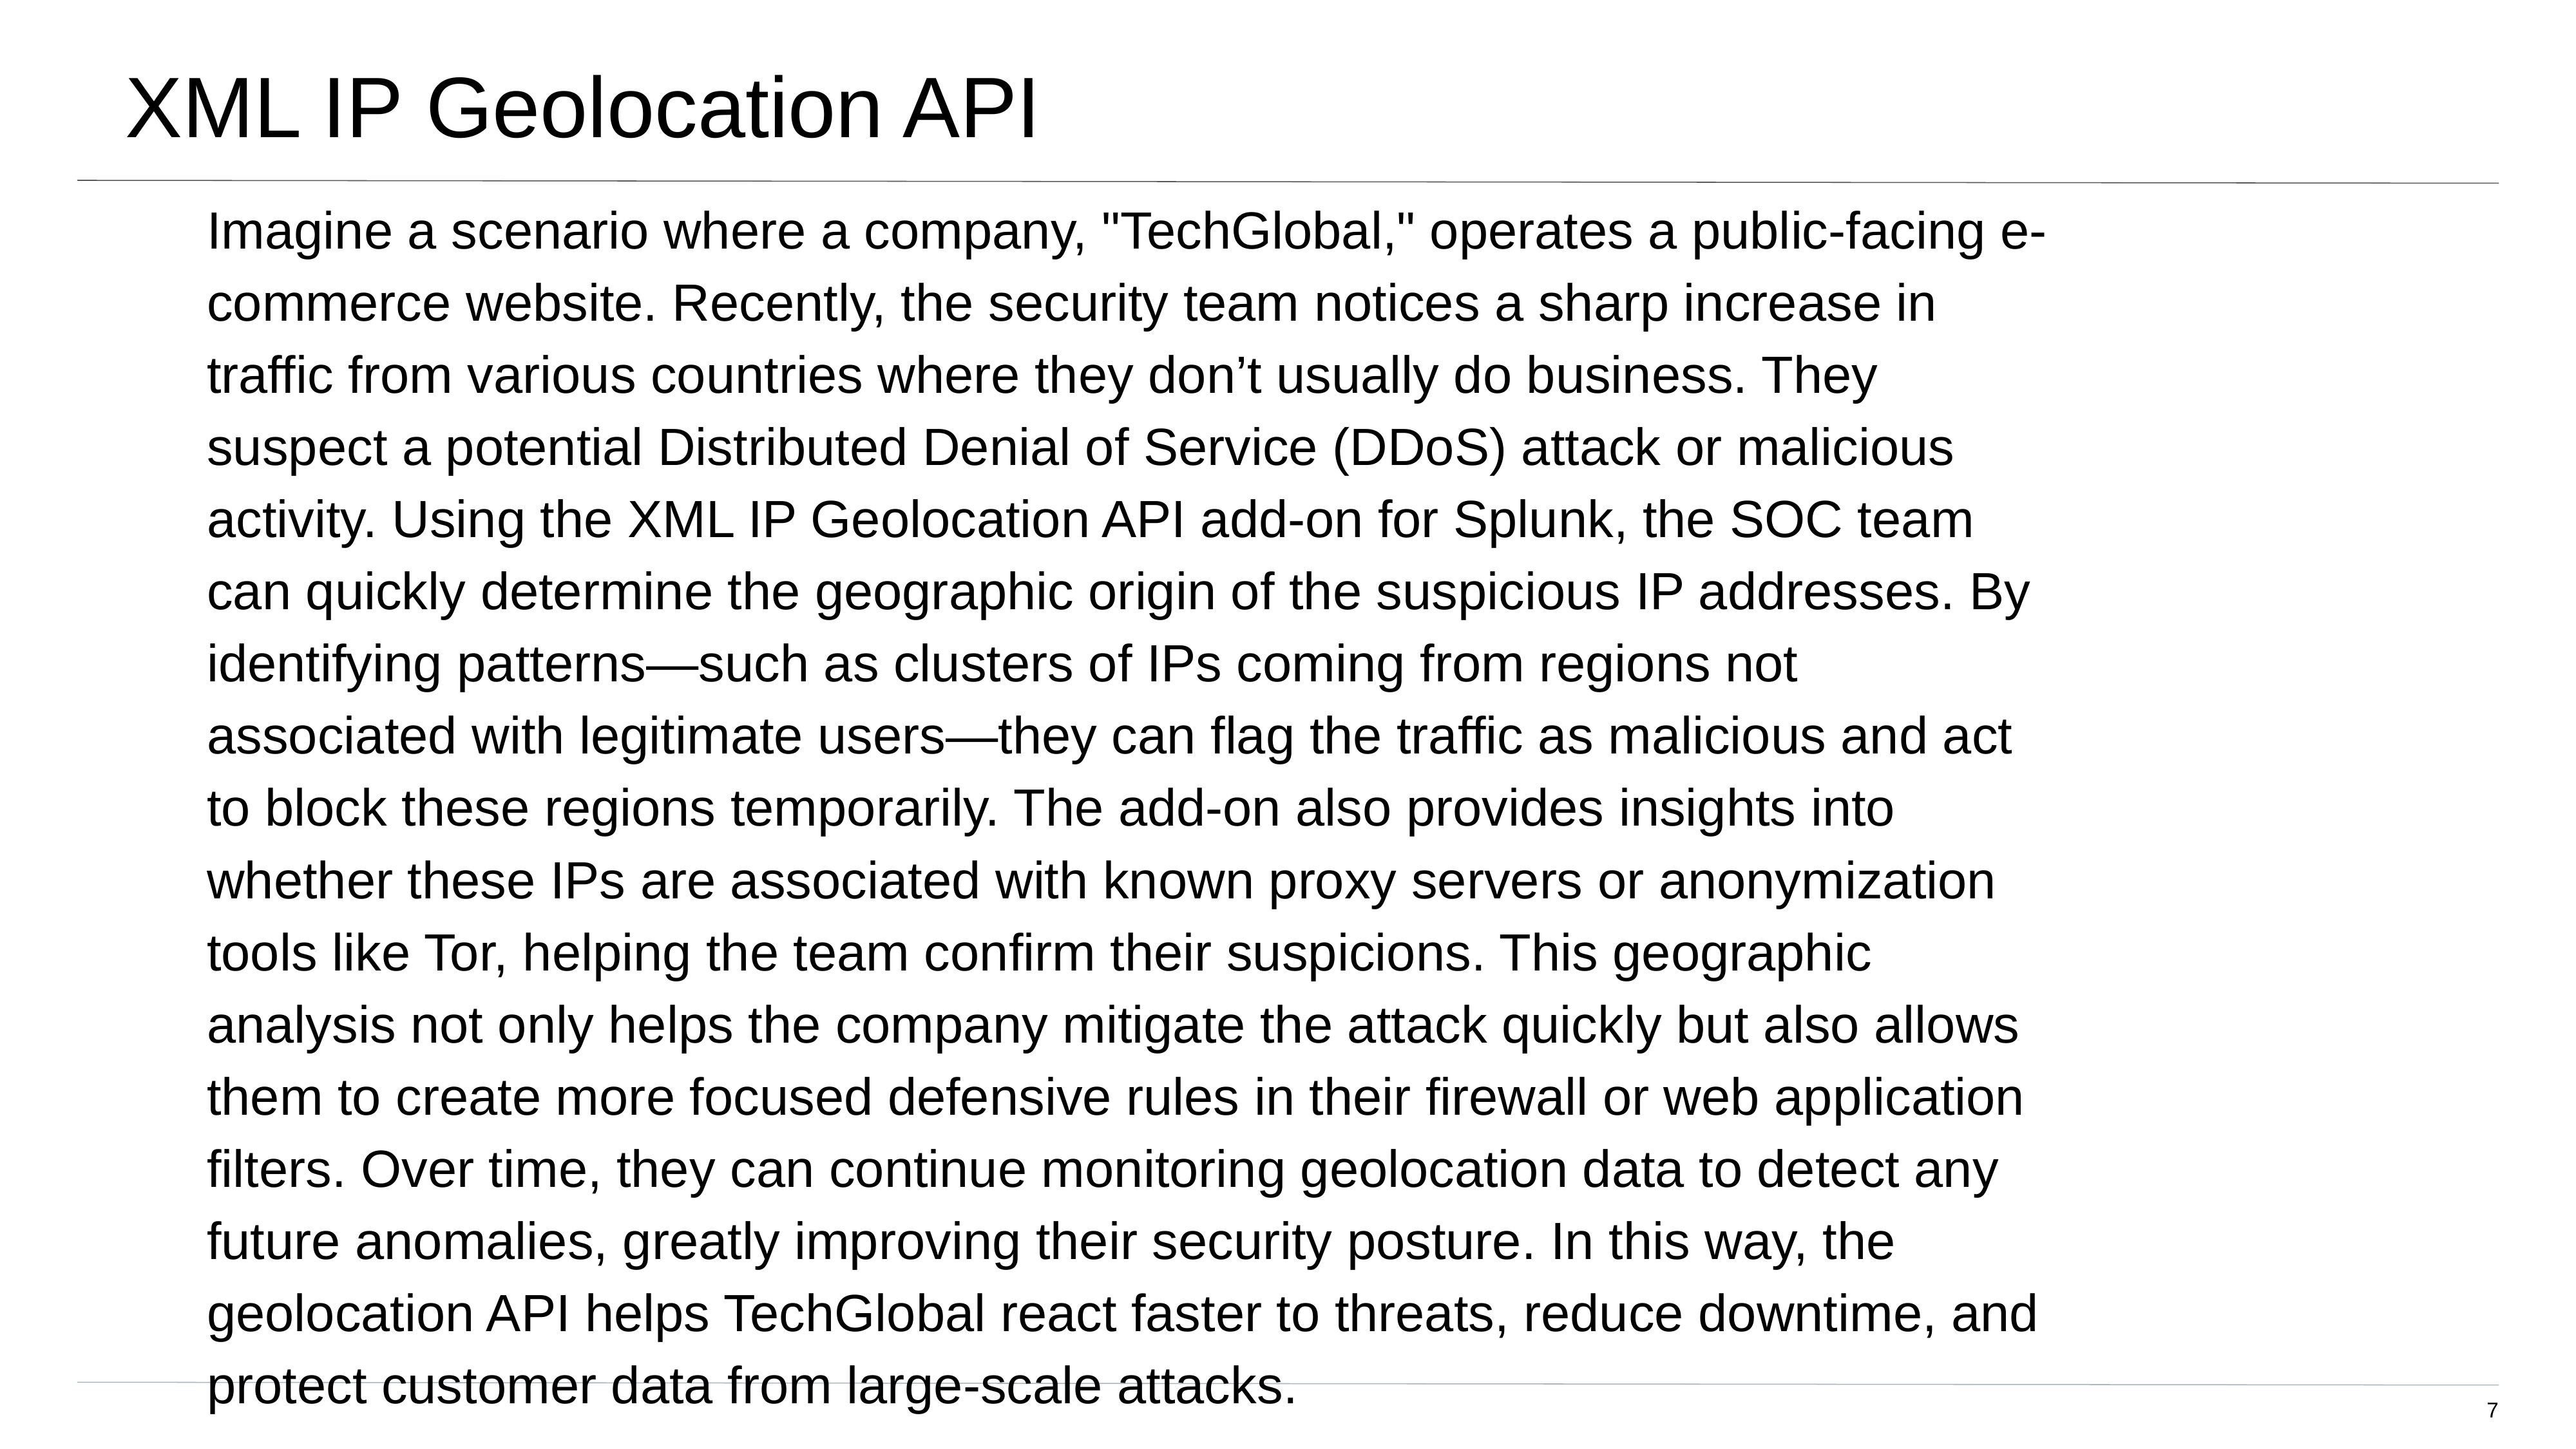

# XML IP Geolocation API
Imagine a scenario where a company, "TechGlobal," operates a public-facing e-commerce website. Recently, the security team notices a sharp increase in traffic from various countries where they don’t usually do business. They suspect a potential Distributed Denial of Service (DDoS) attack or malicious activity. Using the XML IP Geolocation API add-on for Splunk, the SOC team can quickly determine the geographic origin of the suspicious IP addresses. By identifying patterns—such as clusters of IPs coming from regions not associated with legitimate users—they can flag the traffic as malicious and act to block these regions temporarily. The add-on also provides insights into whether these IPs are associated with known proxy servers or anonymization tools like Tor, helping the team confirm their suspicions. This geographic analysis not only helps the company mitigate the attack quickly but also allows them to create more focused defensive rules in their firewall or web application filters. Over time, they can continue monitoring geolocation data to detect any future anomalies, greatly improving their security posture. In this way, the geolocation API helps TechGlobal react faster to threats, reduce downtime, and protect customer data from large-scale attacks.
7